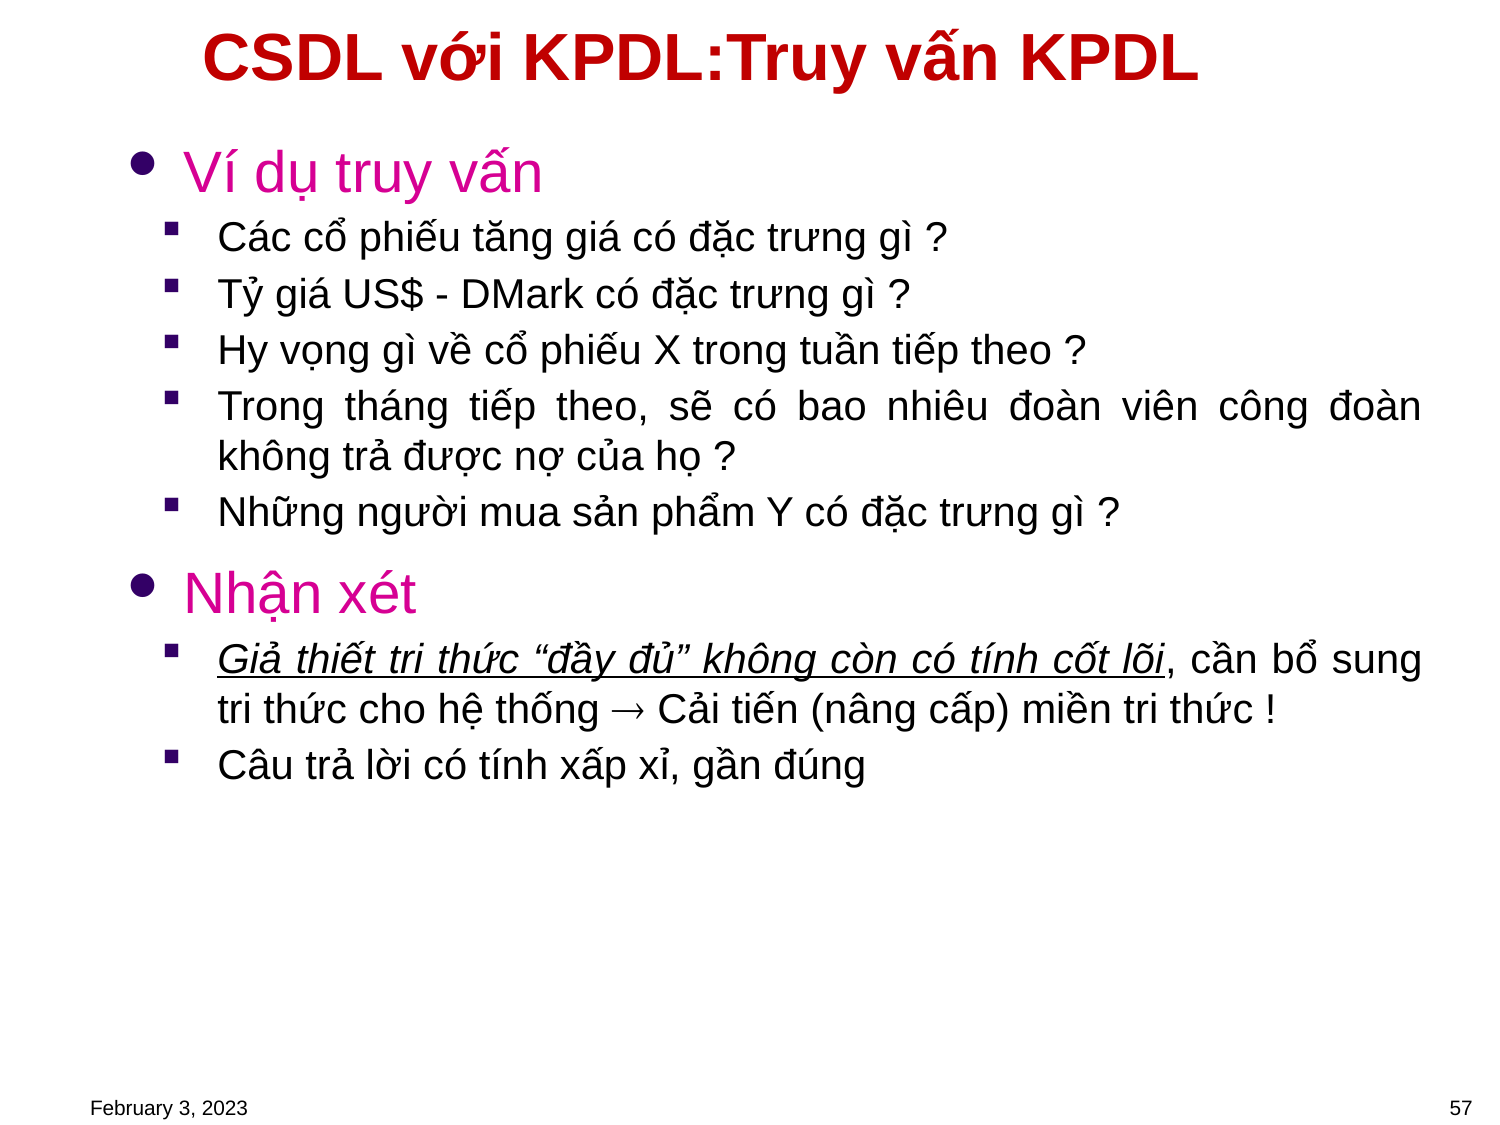

# CSDL với KPDL:Truy vấn KPDL
Ví dụ truy vấn
Các cổ phiếu tăng giá có đặc trưng gì ?
Tỷ giá US$ - DMark có đặc trưng gì ?
Hy vọng gì về cổ phiếu X trong tuần tiếp theo ?
Trong tháng tiếp theo, sẽ có bao nhiêu đoàn viên công đoàn không trả được nợ của họ ?
Những người mua sản phẩm Y có đặc trưng gì ?
Nhận xét
Giả thiết tri thức “đầy đủ” không còn có tính cốt lõi, cần bổ sung tri thức cho hệ thống → Cải tiến (nâng cấp) miền tri thức !
Câu trả lời có tính xấp xỉ, gần đúng

February 3, 2023
57